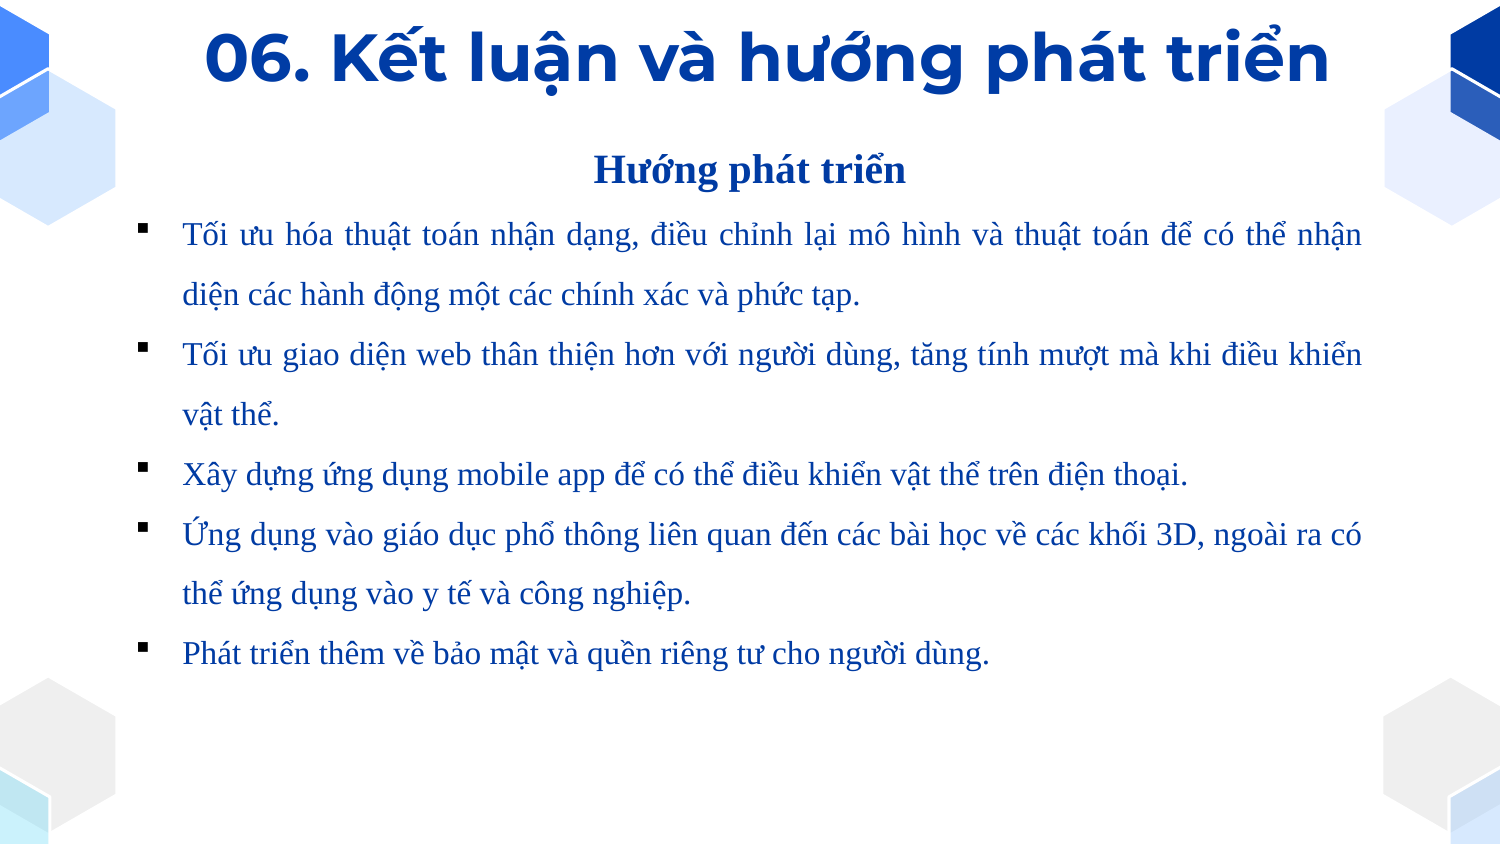

06. Kết luận và hướng phát triển
Hướng phát triển
Tối ưu hóa thuật toán nhận dạng, điều chỉnh lại mô hình và thuật toán để có thể nhận diện các hành động một các chính xác và phức tạp.
Tối ưu giao diện web thân thiện hơn với người dùng, tăng tính mượt mà khi điều khiển vật thể.
Xây dựng ứng dụng mobile app để có thể điều khiển vật thể trên điện thoại.
Ứng dụng vào giáo dục phổ thông liên quan đến các bài học về các khối 3D, ngoài ra có thể ứng dụng vào y tế và công nghiệp.
Phát triển thêm về bảo mật và quền riêng tư cho người dùng.